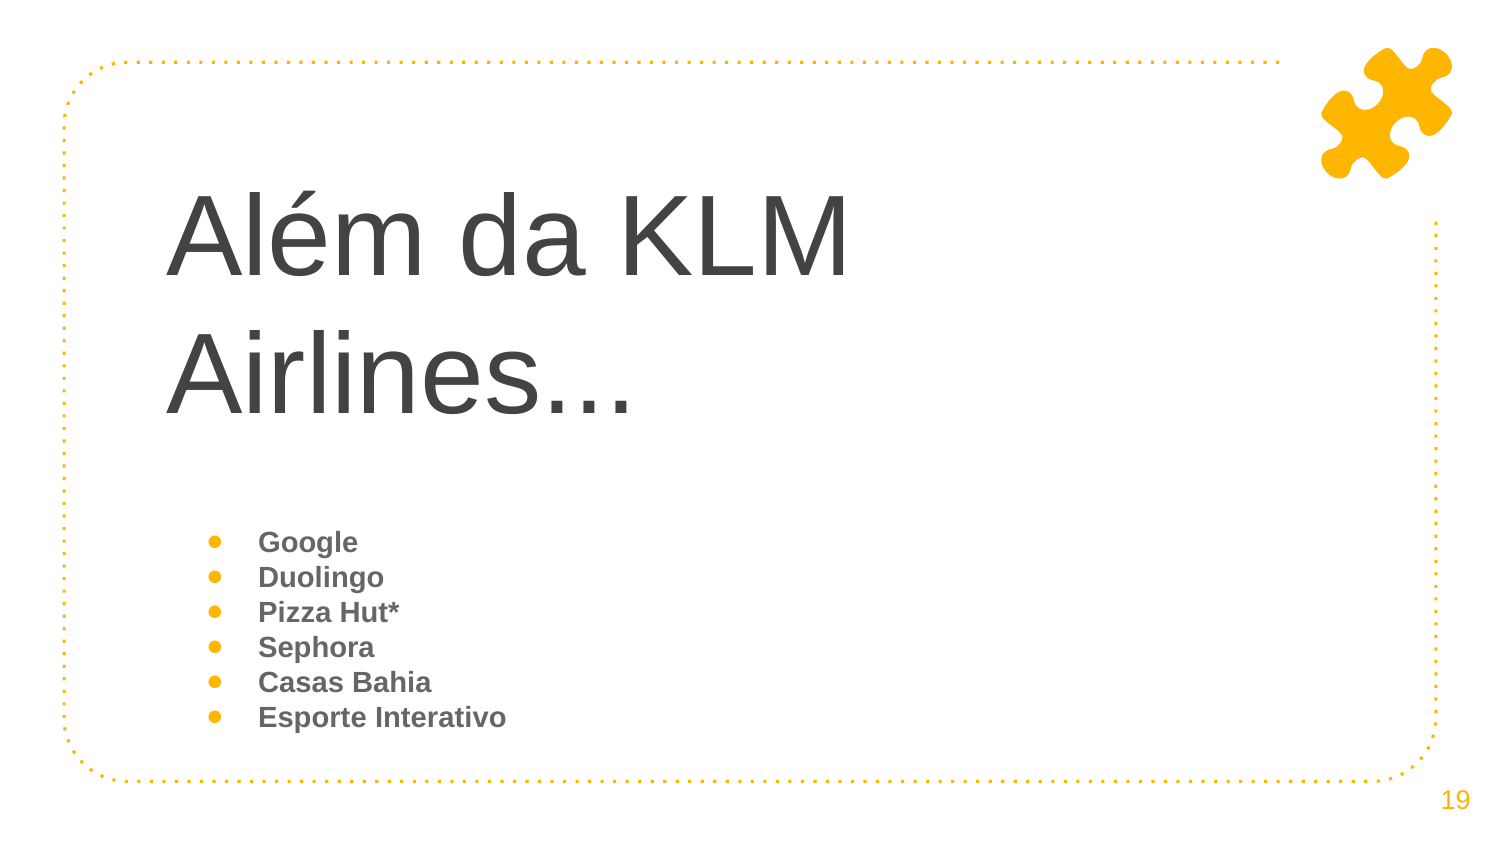

# Além da KLM Airlines...
Google
Duolingo
Pizza Hut*
Sephora
Casas Bahia
Esporte Interativo
19